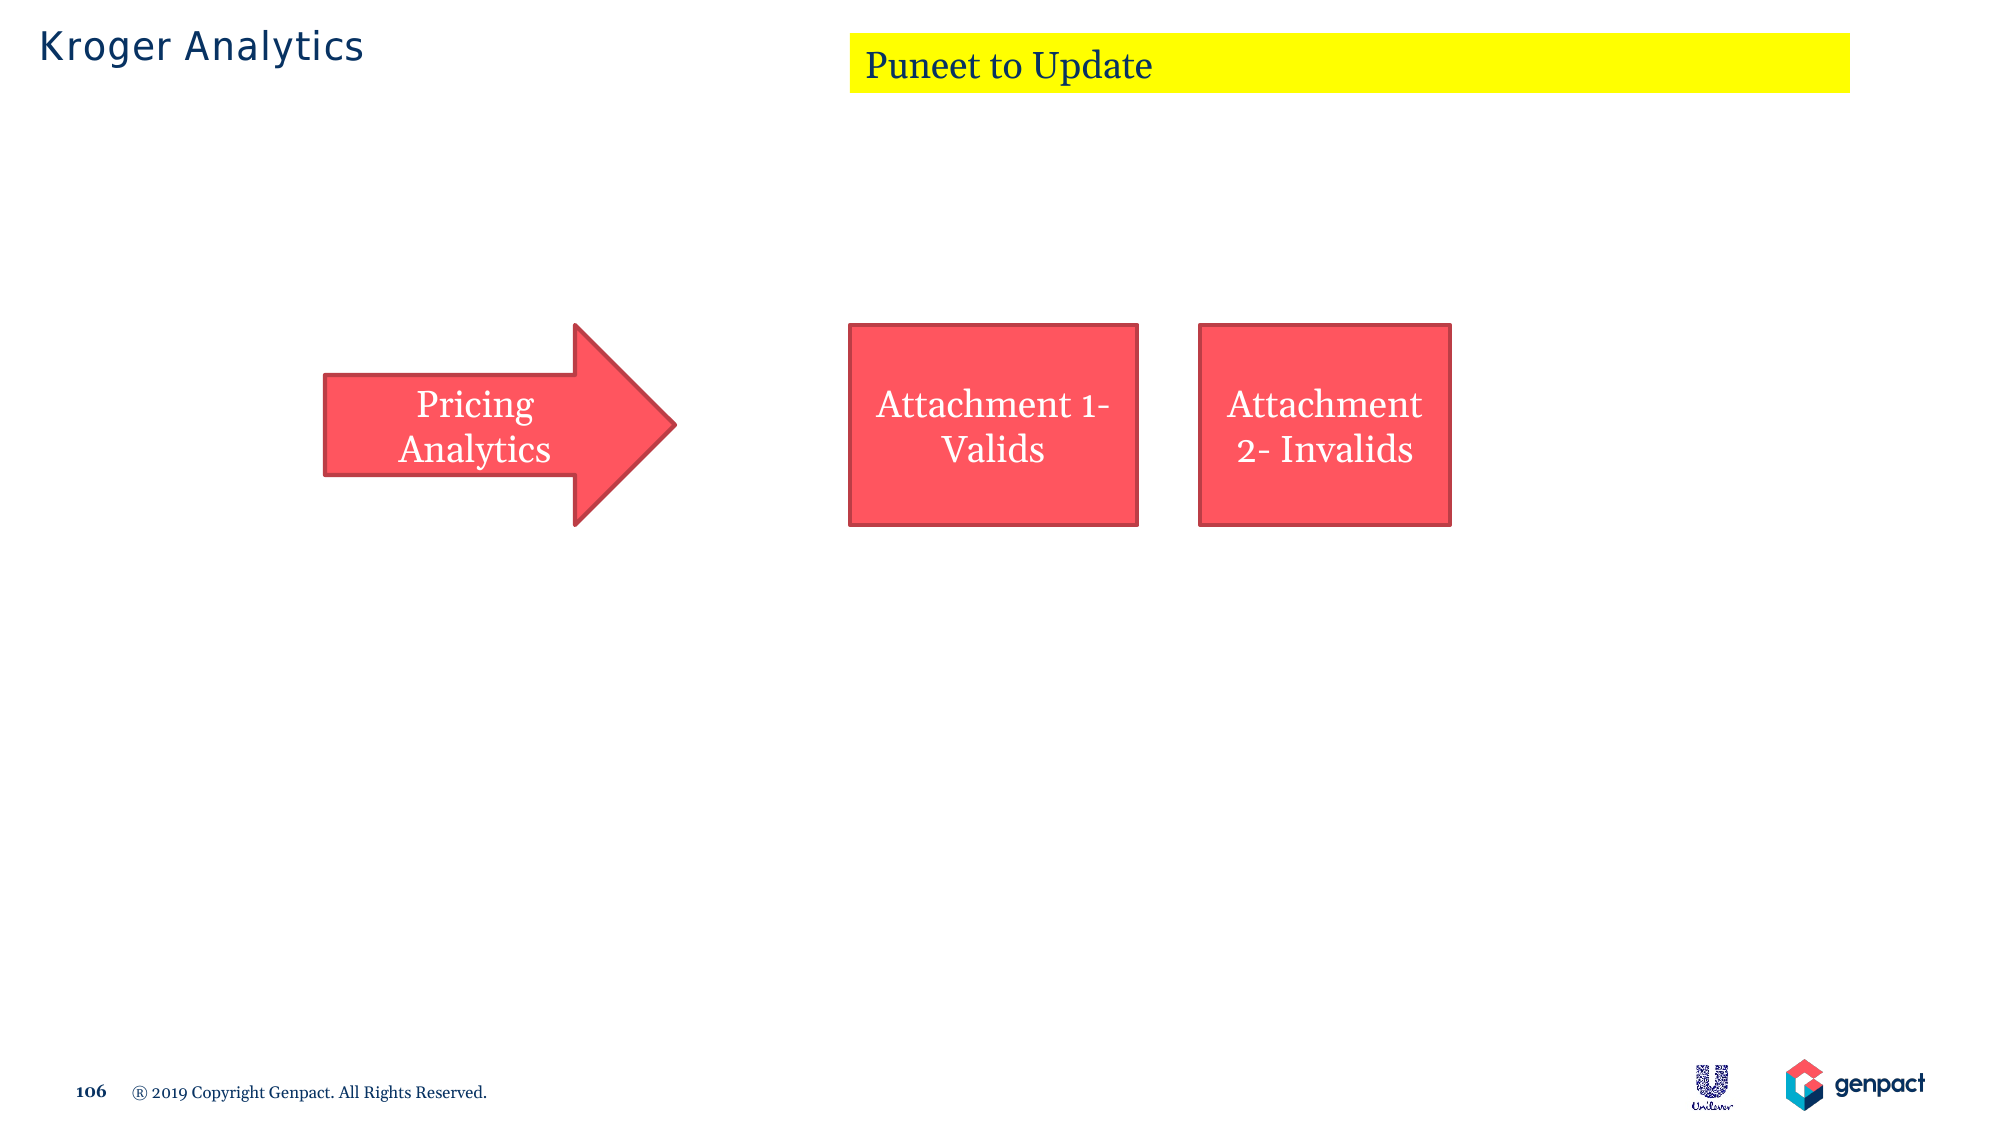

Kroger Analytics
Puneet to Update
Pricing Analytics
Attachment 1- Valids
Attachment 2- Invalids